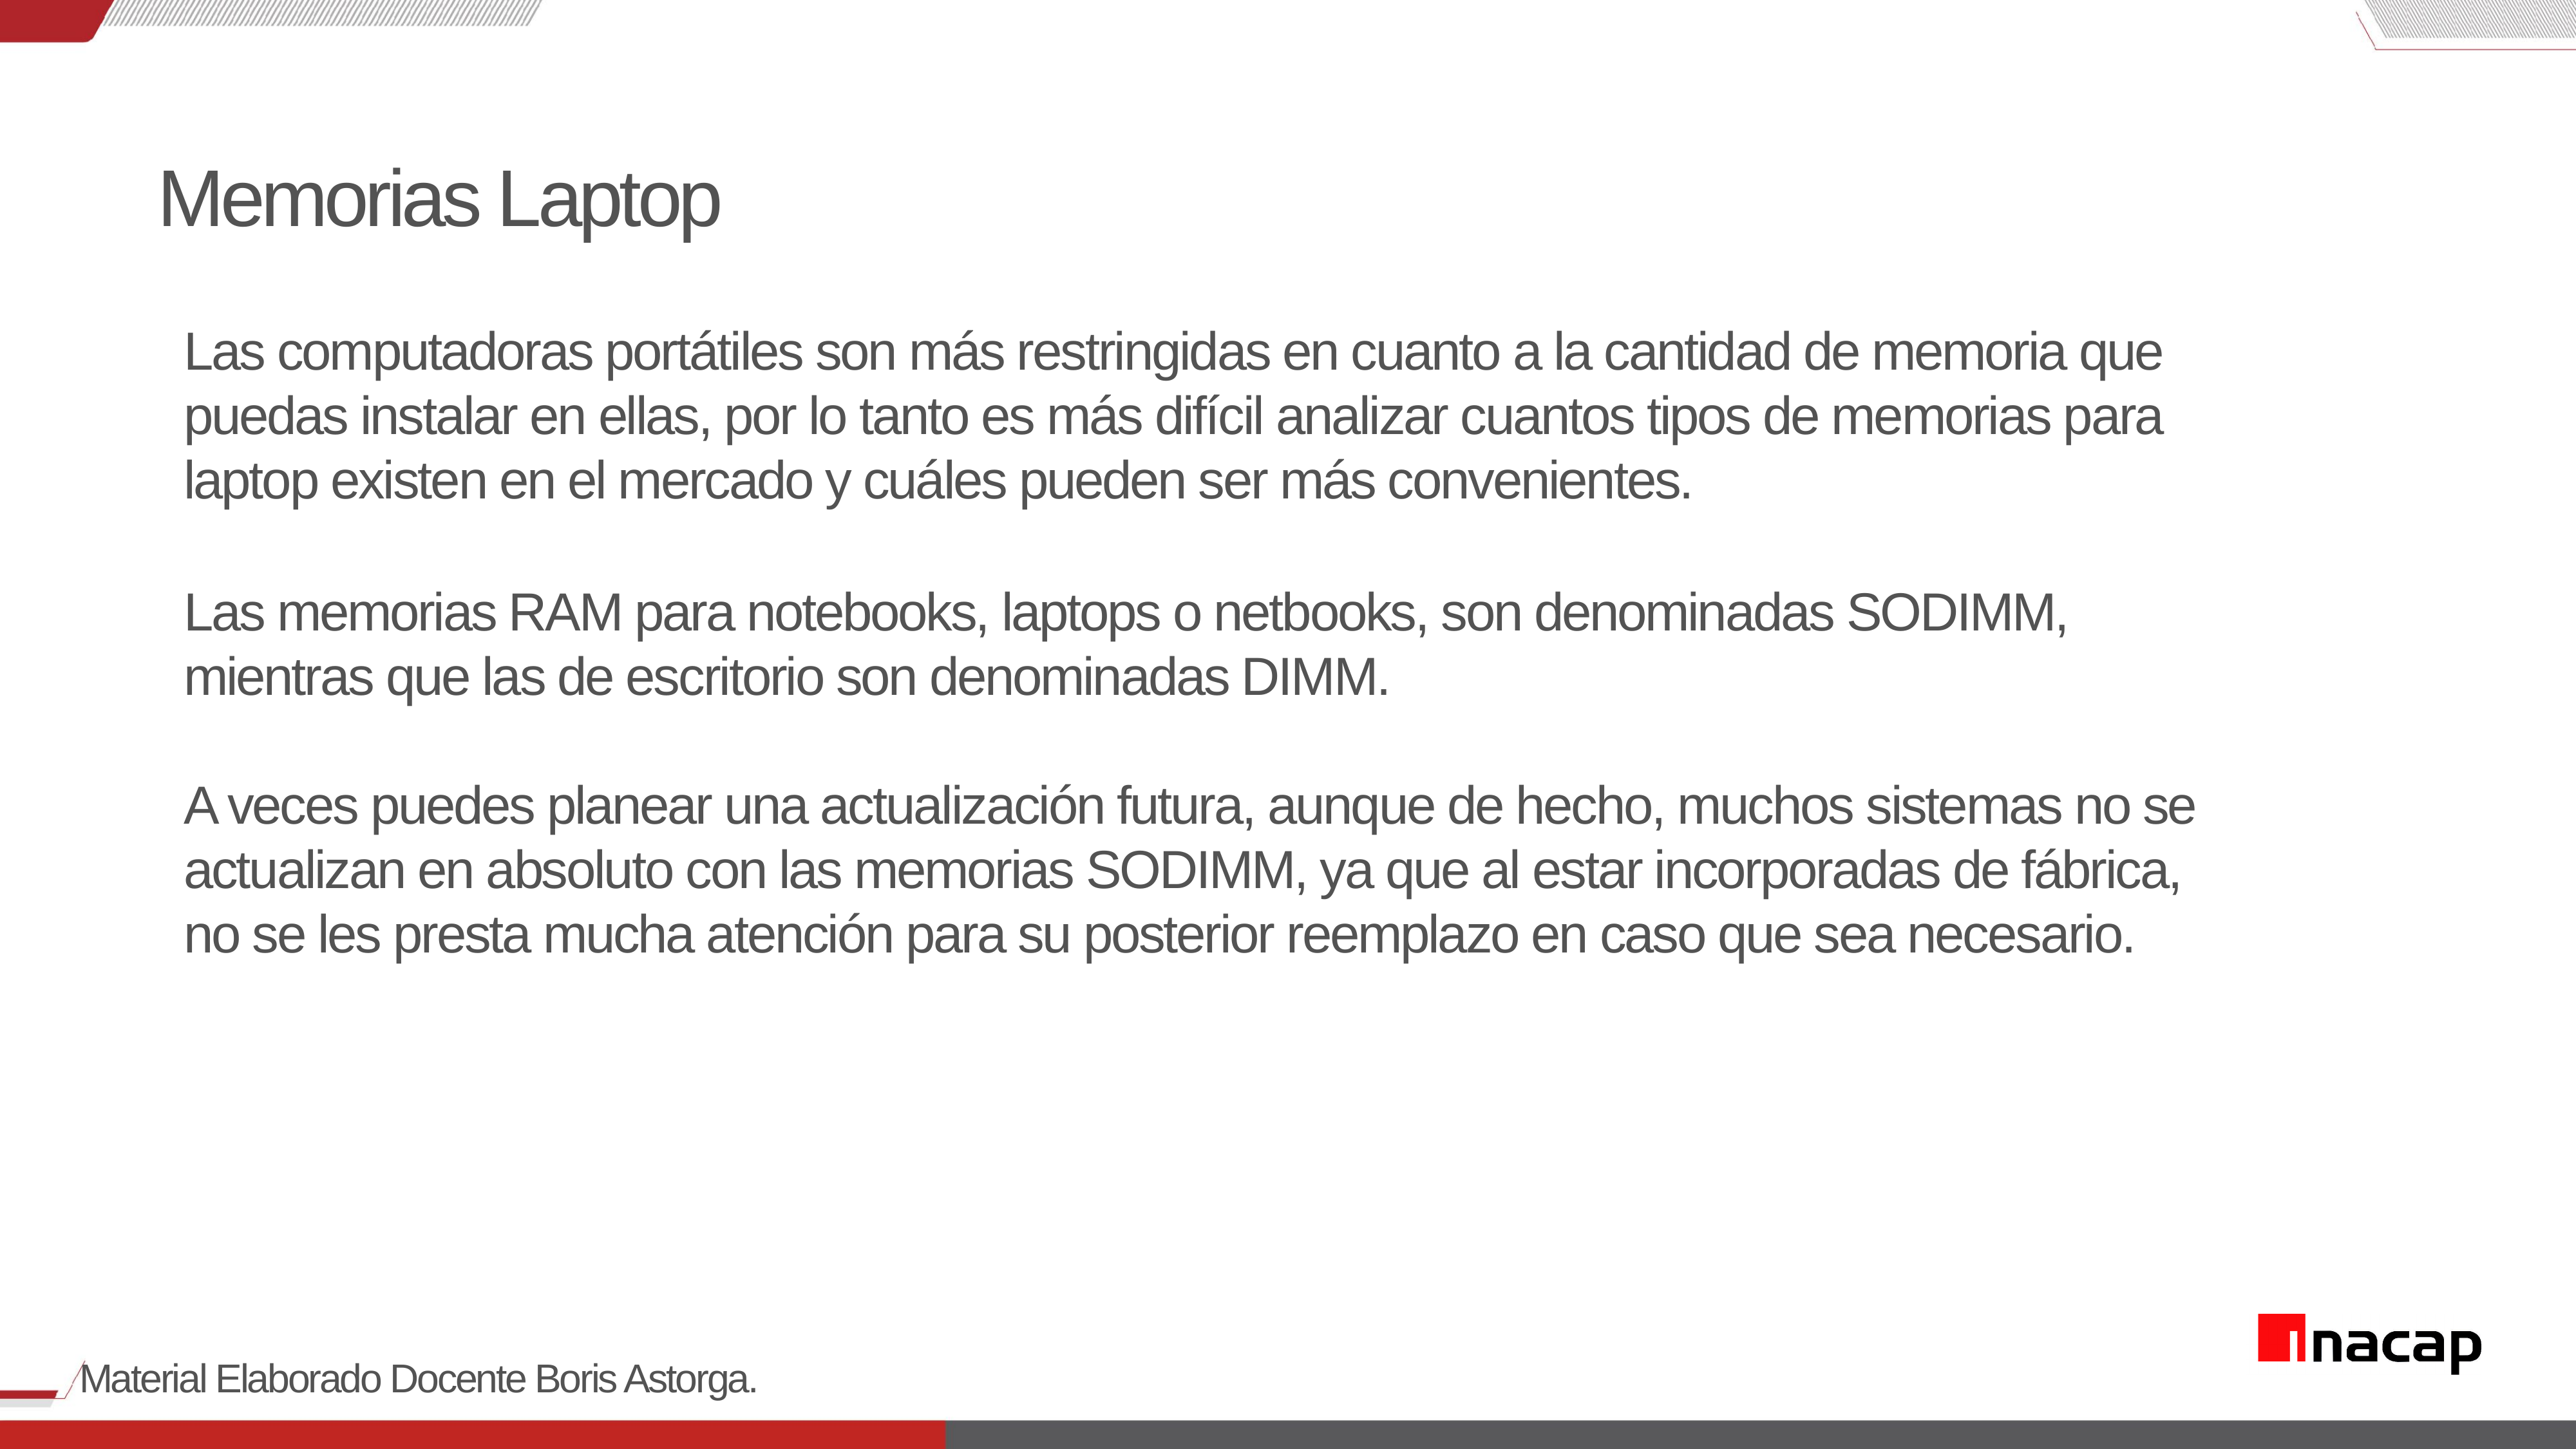

Memorias Laptop
Las computadoras portátiles son más restringidas en cuanto a la cantidad de memoria que puedas instalar en ellas, por lo tanto es más difícil analizar cuantos tipos de memorias para laptop existen en el mercado y cuáles pueden ser más convenientes.
Las memorias RAM para notebooks, laptops o netbooks, son denominadas SODIMM, mientras que las de escritorio son denominadas DIMM.

A veces puedes planear una actualización futura, aunque de hecho, muchos sistemas no se actualizan en absoluto con las memorias SODIMM, ya que al estar incorporadas de fábrica, no se les presta mucha atención para su posterior reemplazo en caso que sea necesario.

Material Elaborado Docente Boris Astorga.